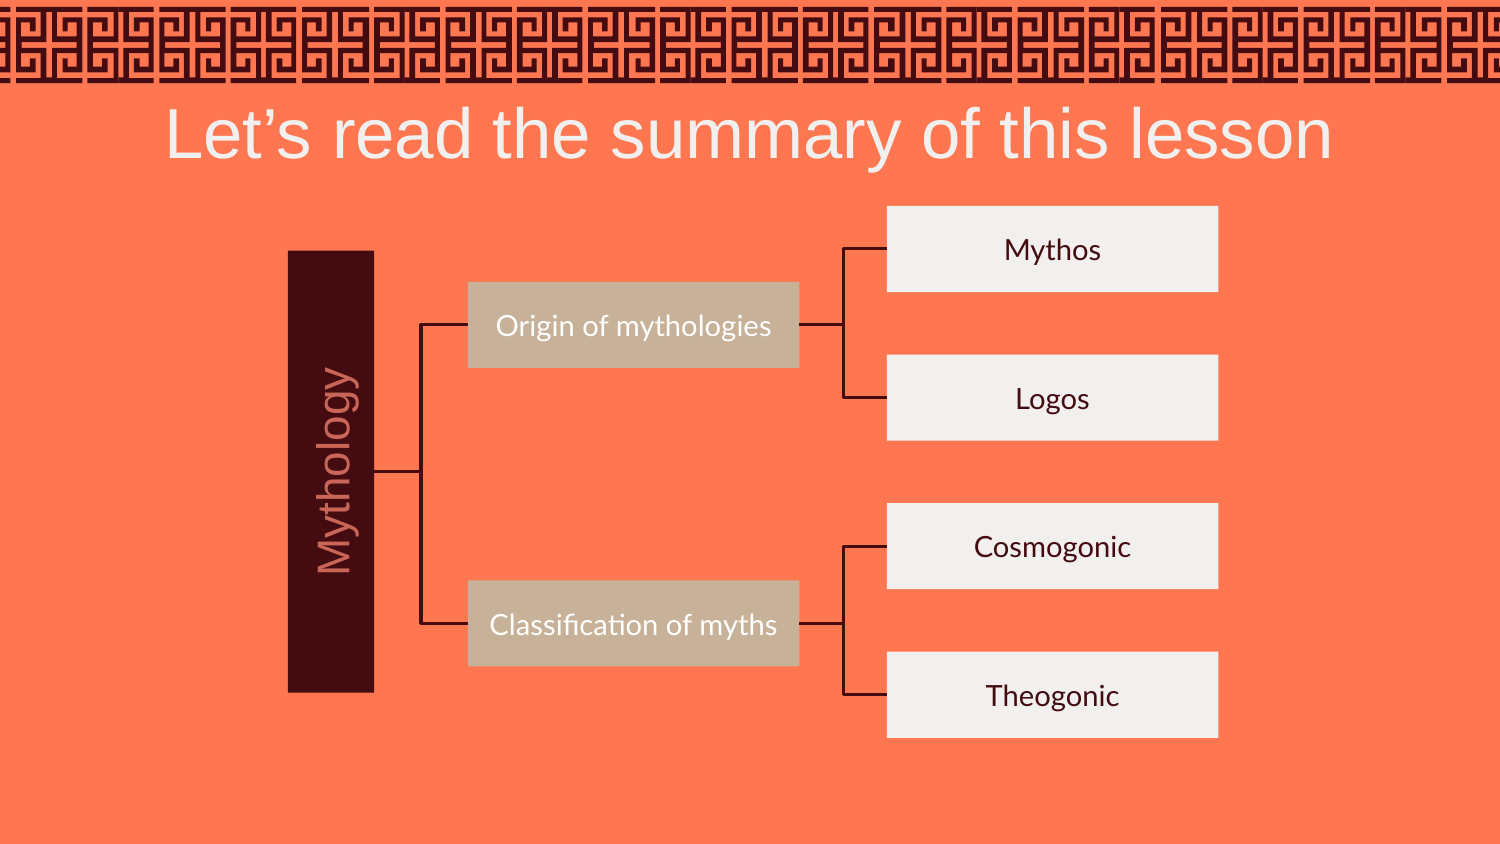

# Let’s read the summary of this lesson
Mythos
Origin of mythologies
Logos
Mythology
Cosmogonic
Classification of myths
Theogonic